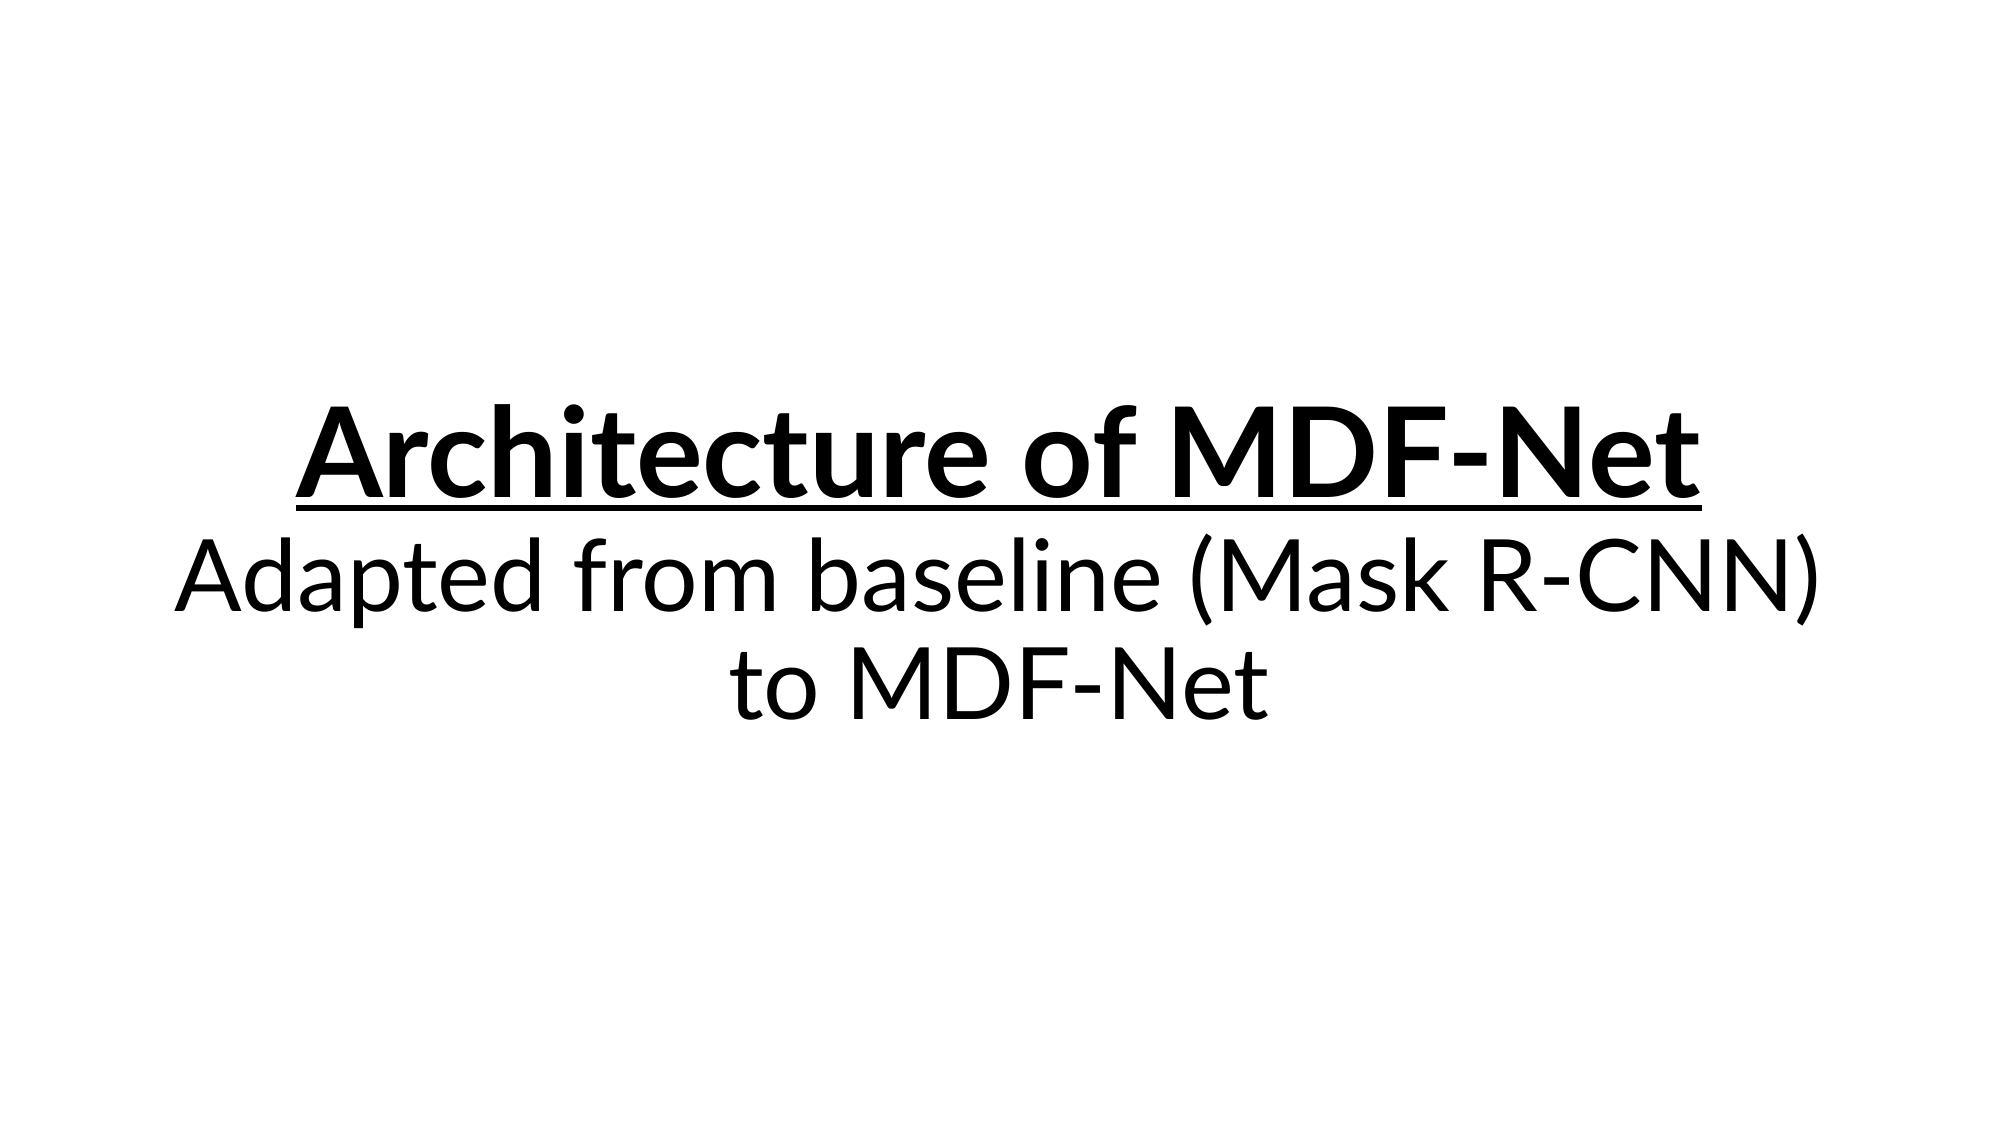

# Architecture of MDF-Net Adapted from baseline (Mask R-CNN) to MDF-Net